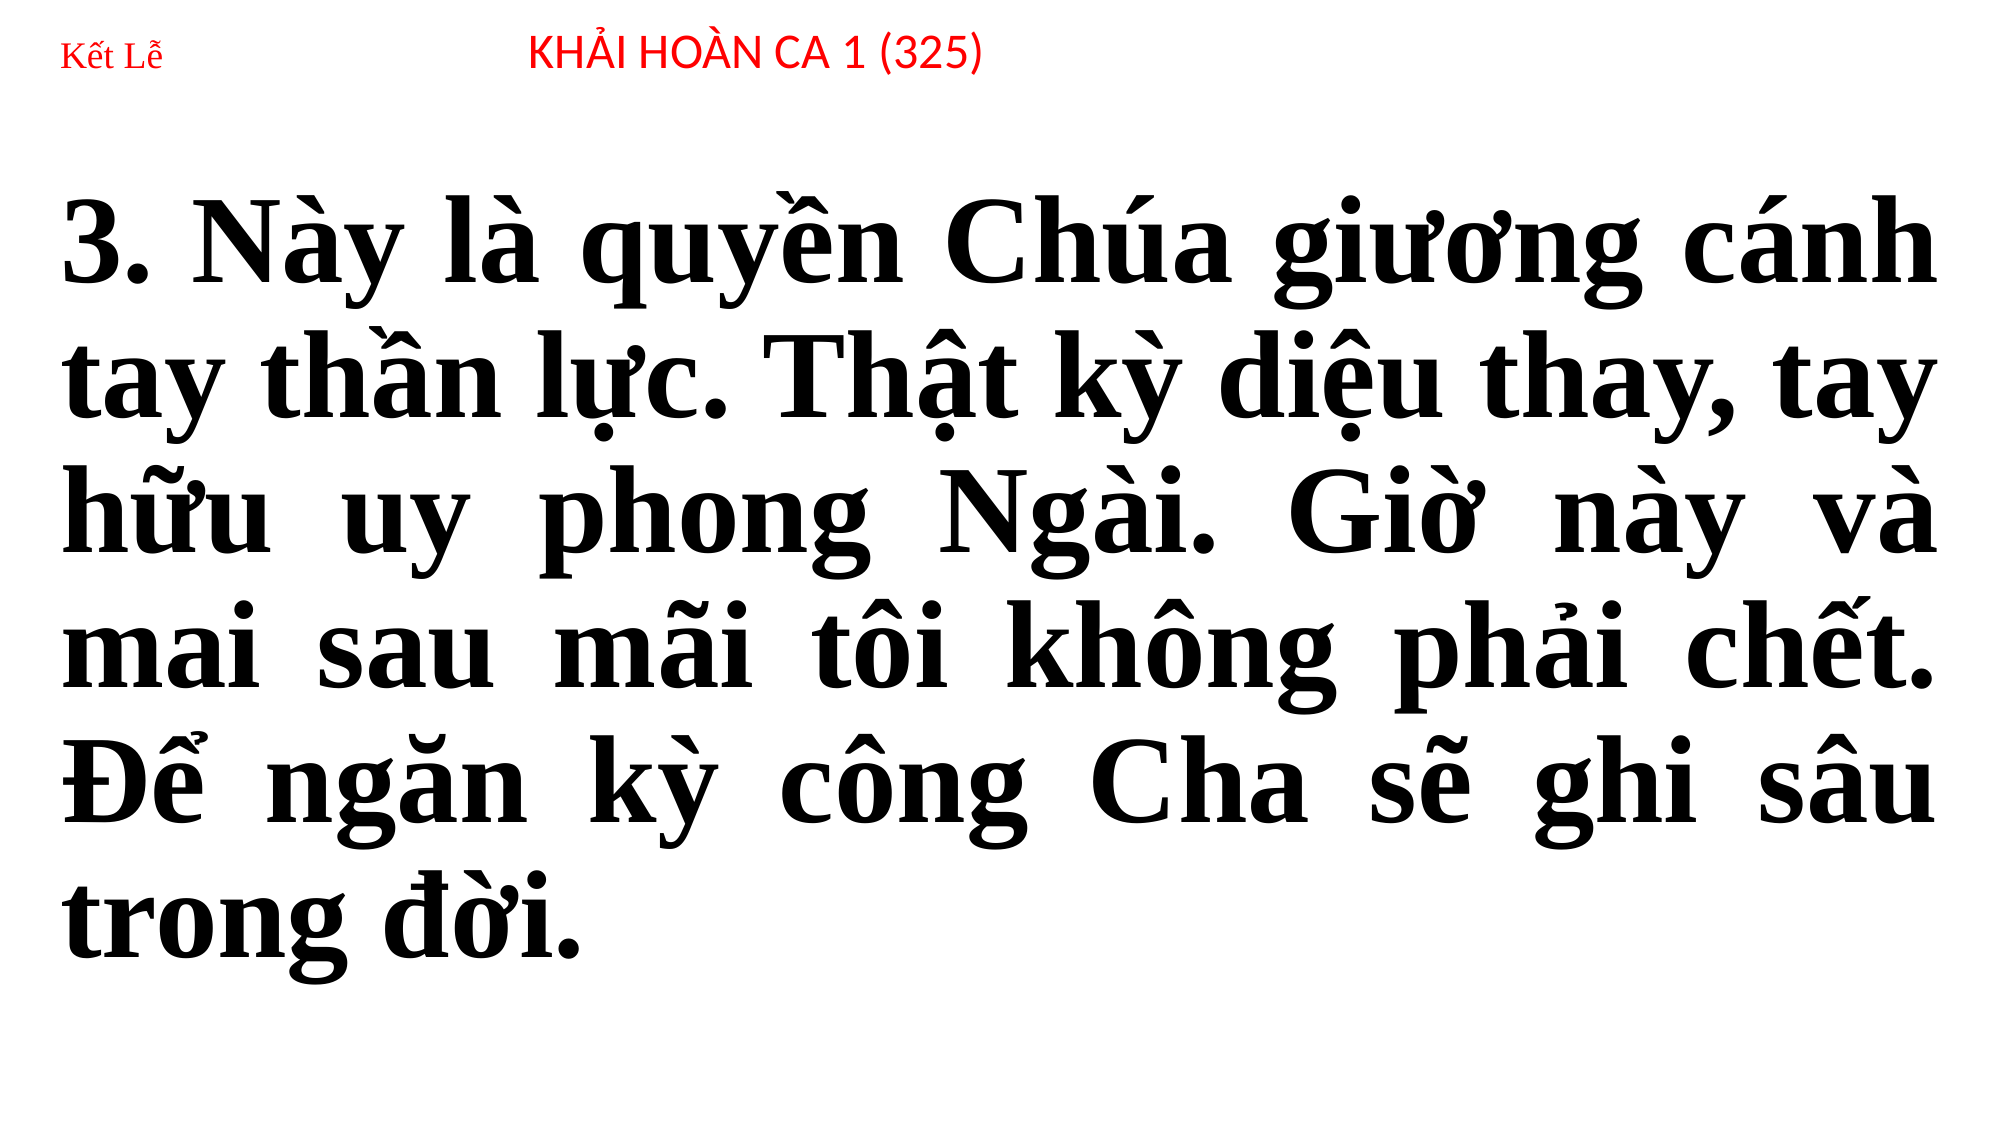

# Kết Lễ                            	  KHẢI HOÀN CA 1 (325)
3. Này là quyền Chúa giương cánh tay thần lực. Thật kỳ diệu thay, tay hữu uy phong Ngài. Giờ này và mai sau mãi tôi không phải chết. Để ngăn kỳ công Cha sẽ ghi sâu trong đời.